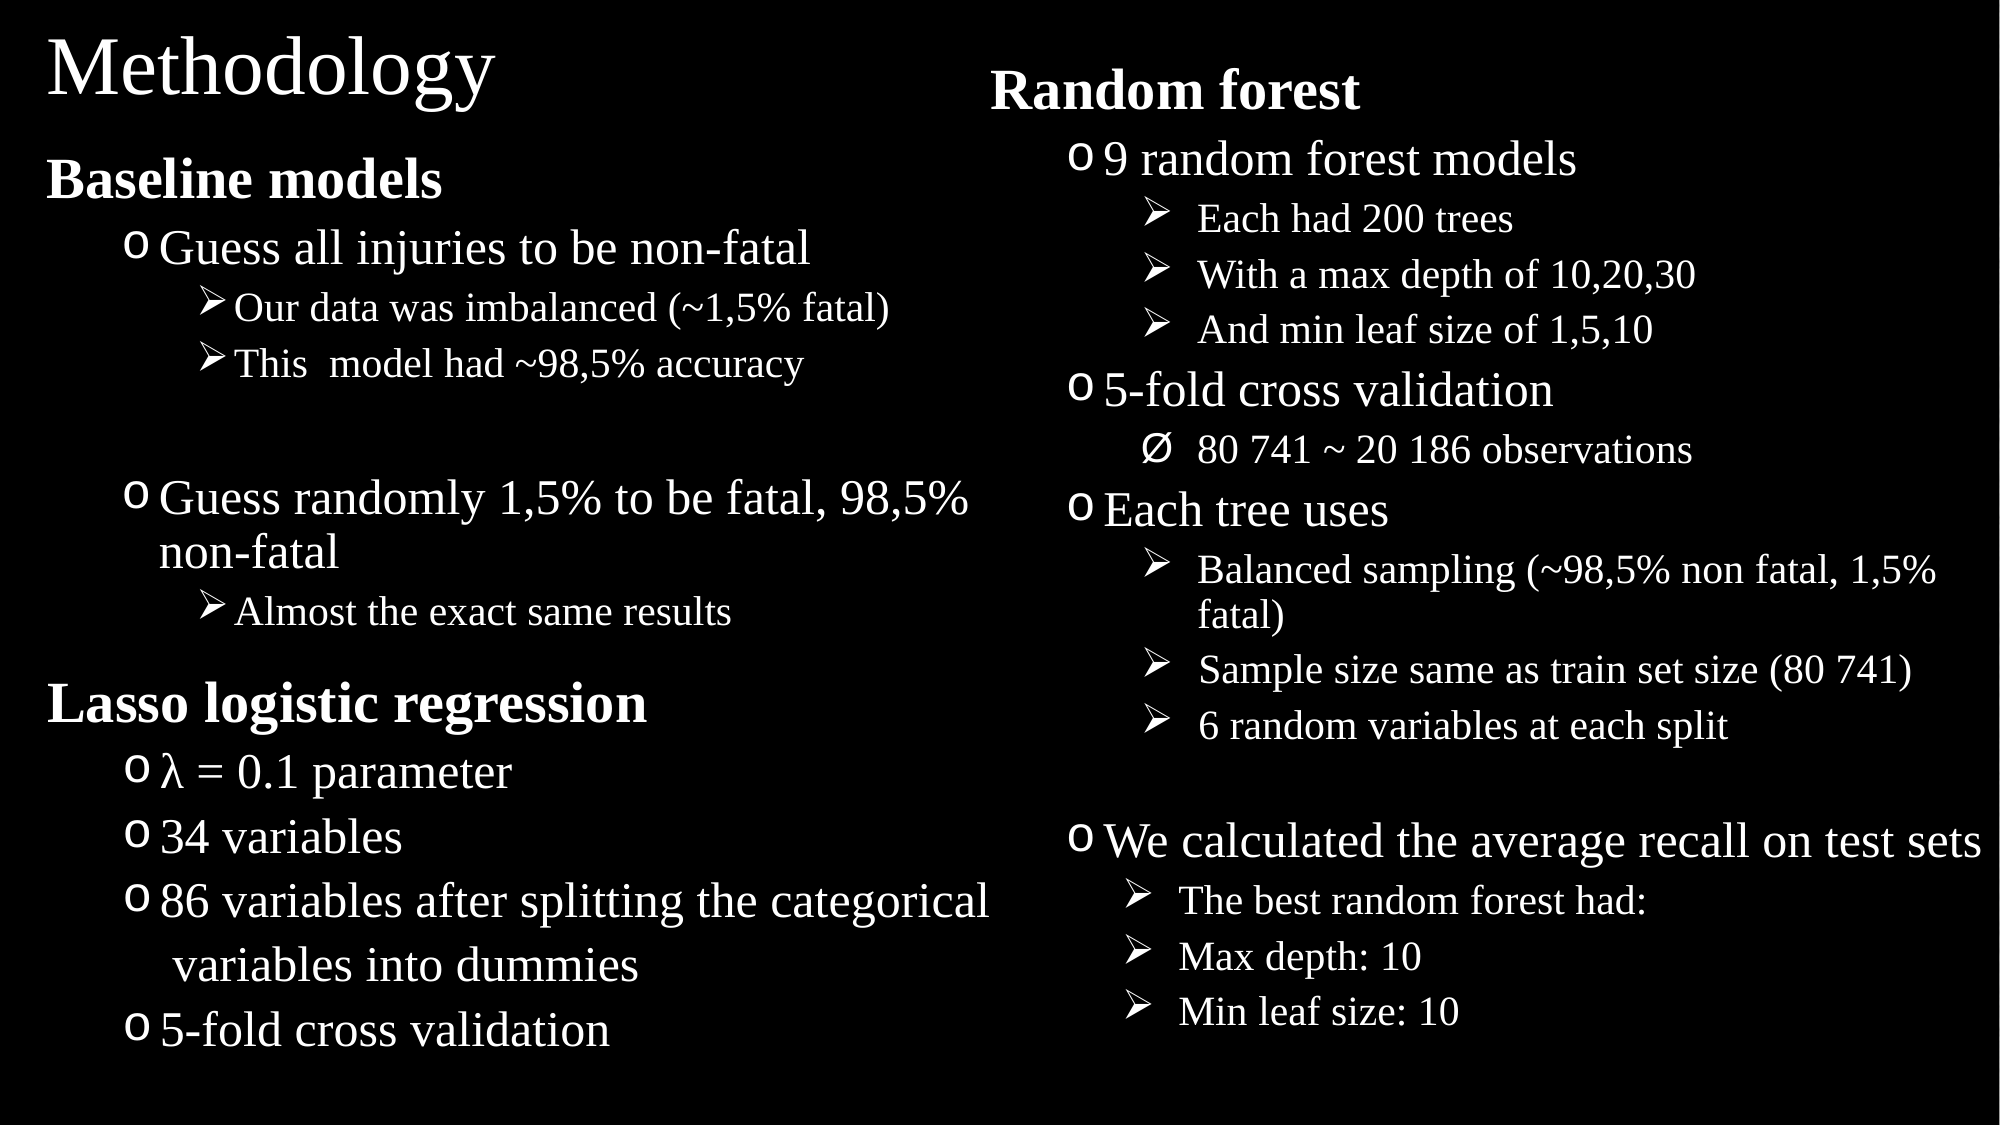

# Methodology
Random forest
9 random forest models
Each had 200 trees
With a max depth of 10,20,30
And min leaf size of 1,5,10
5-fold cross validation
80 741 ~ 20 186 observations
Each tree uses
Balanced sampling (~98,5% non fatal, 1,5% fatal)
 Sample size same as train set size (80 741)
 6 random variables at each split

We calculated the average recall on test sets
The best random forest had:
Max depth: 10
Min leaf size: 10
Baseline models
Guess all injuries to be non-fatal
Our data was imbalanced (~1,5% fatal)
This  model had ~98,5% accuracy

Guess randomly 1,5% to be fatal, 98,5% non-fatal
Almost the exact same results

Lasso logistic regression
λ = 0.1 parameter
34 variables
86 variables after splitting the categorical
    variables into dummies
5-fold cross validation